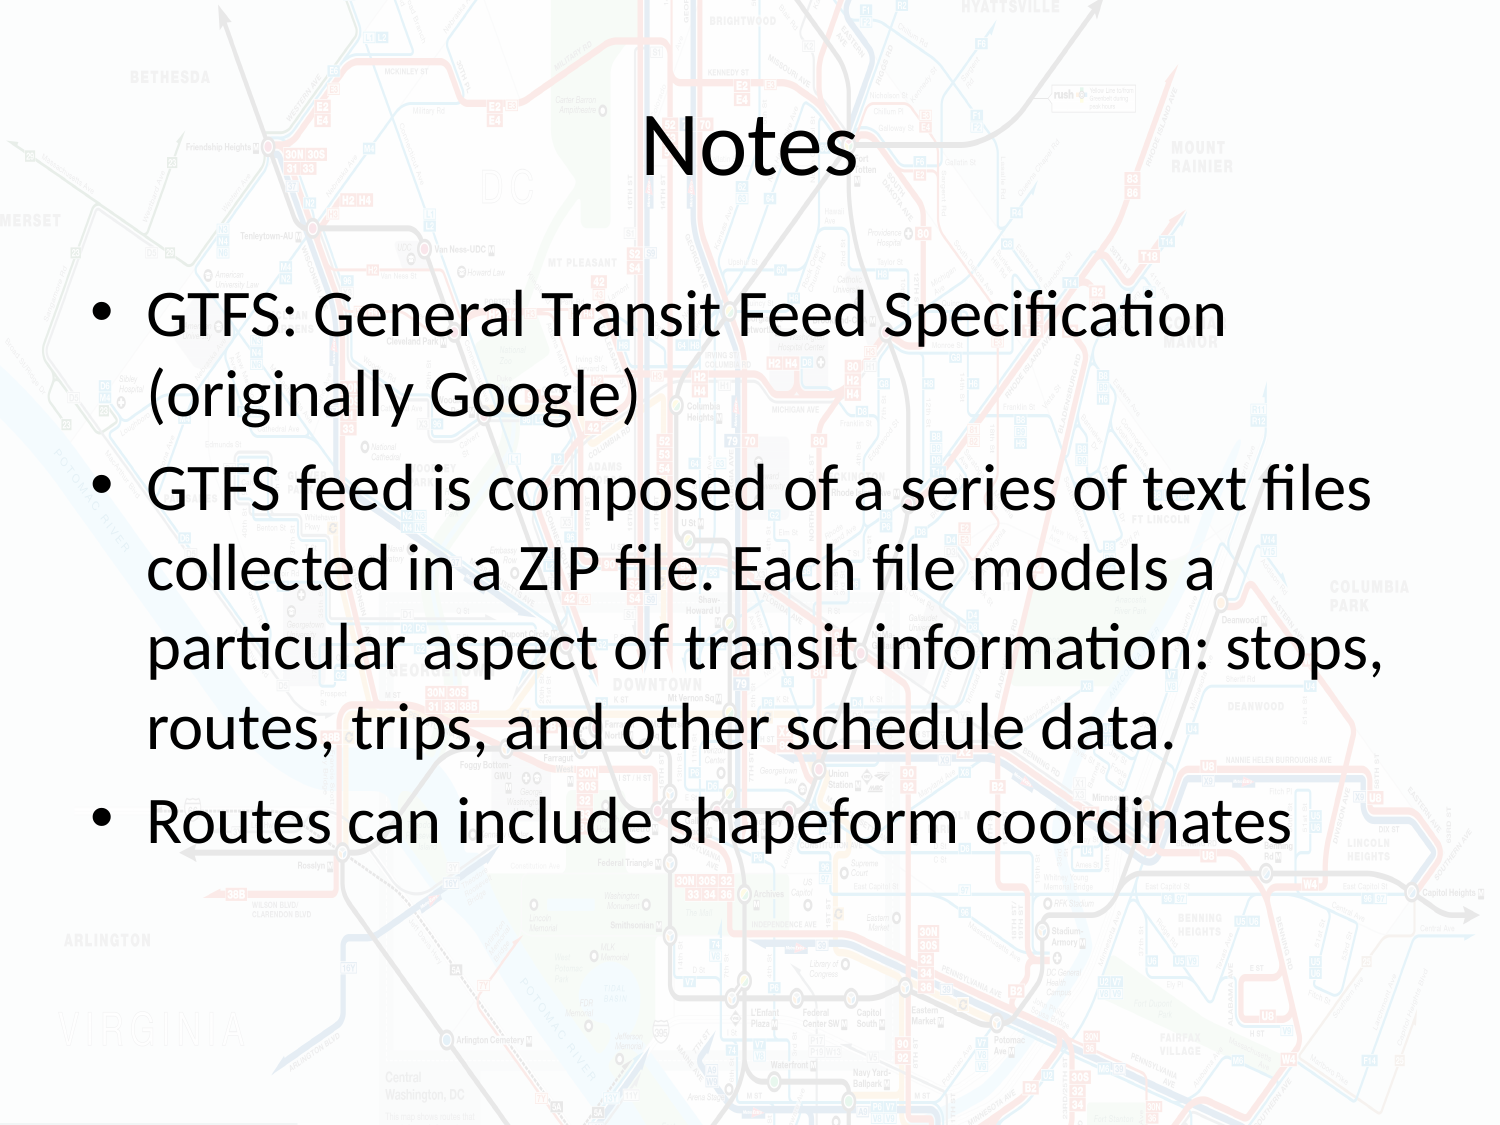

# Notes
GTFS: General Transit Feed Specification (originally Google)
GTFS feed is composed of a series of text files collected in a ZIP file. Each file models a particular aspect of transit information: stops, routes, trips, and other schedule data.
Routes can include shapeform coordinates